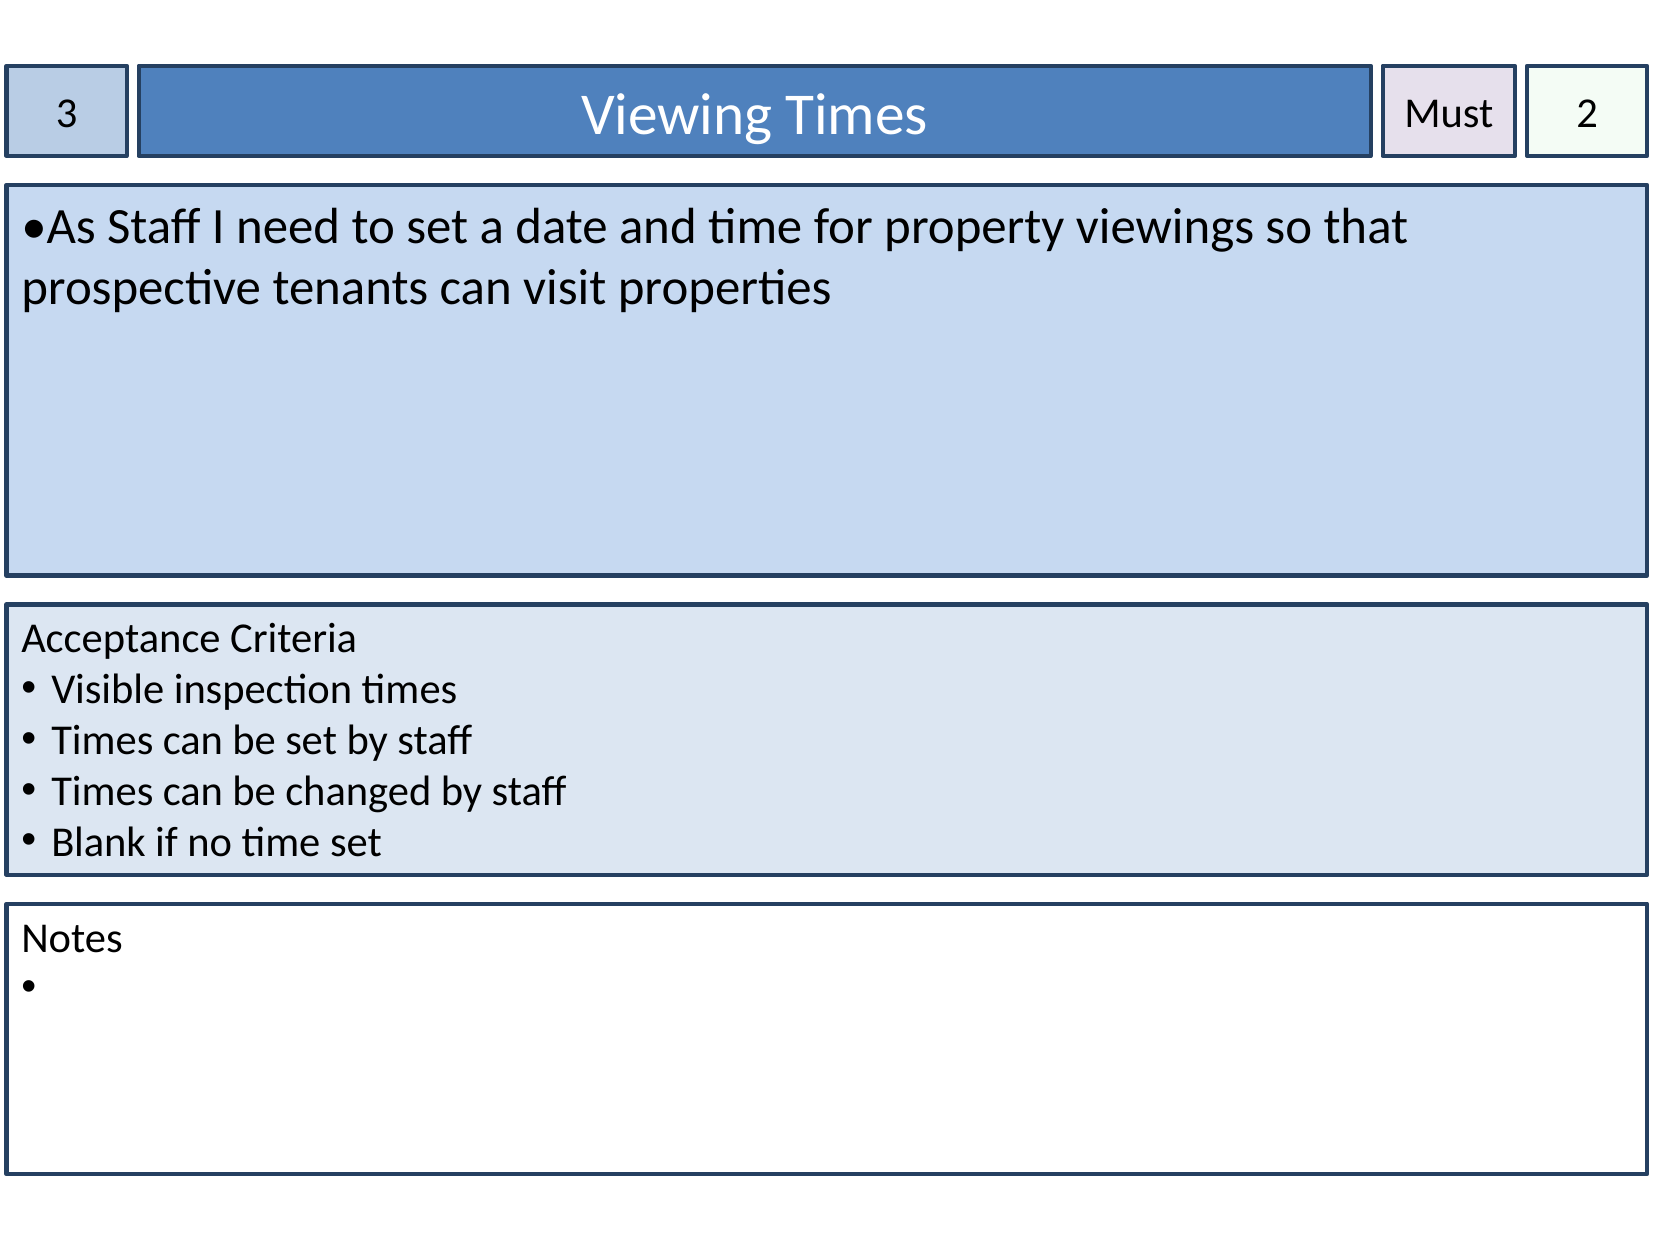

3
Viewing Times
Must
2
•As Staff I need to set a date and time for property viewings so that prospective tenants can visit properties
Acceptance Criteria
Visible inspection times
Times can be set by staff
Times can be changed by staff
Blank if no time set
Notes